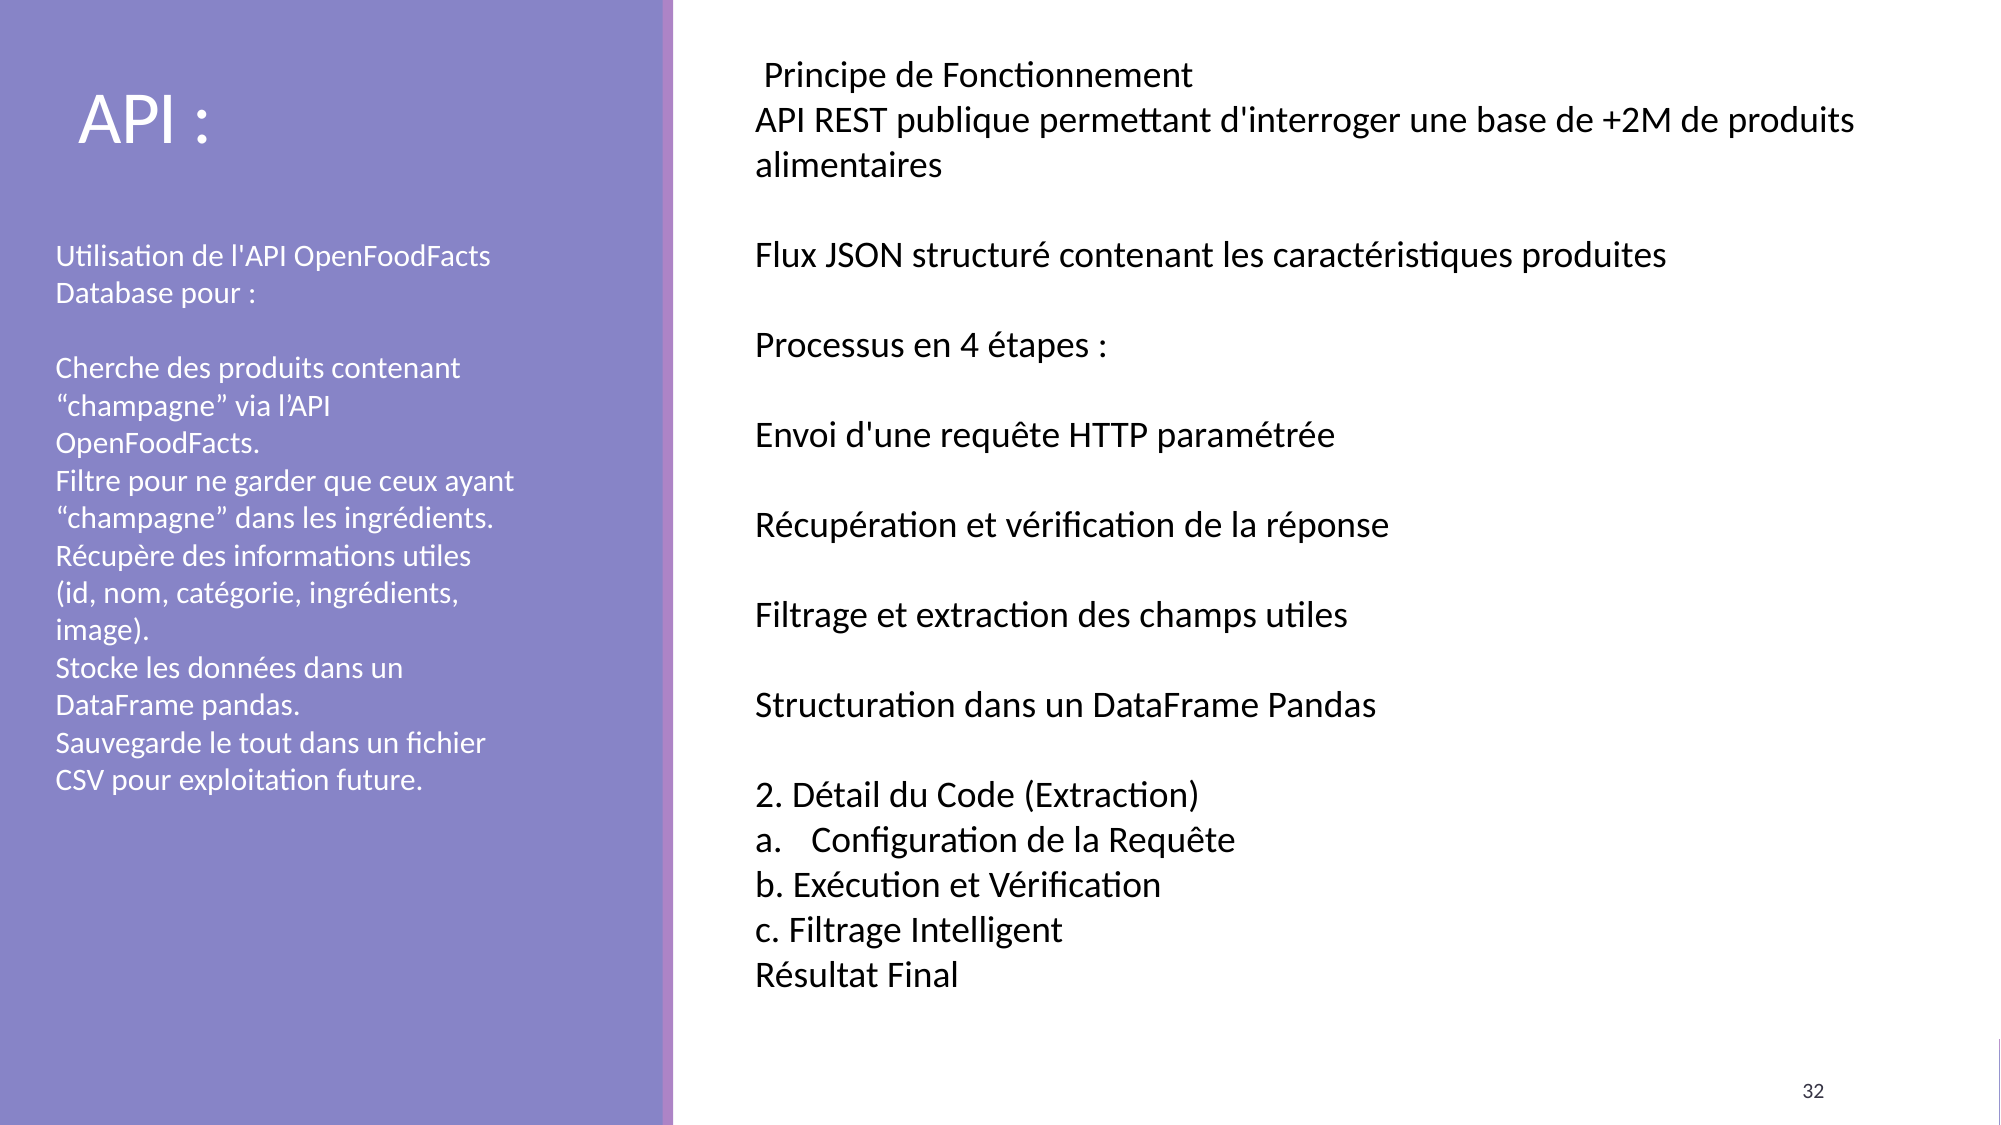

API :
 Principe de Fonctionnement
API REST publique permettant d'interroger une base de +2M de produits alimentaires

Flux JSON structuré contenant les caractéristiques produites

Processus en 4 étapes :

Envoi d'une requête HTTP paramétrée

Récupération et vérification de la réponse

Filtrage et extraction des champs utiles

Structuration dans un DataFrame Pandas

2. Détail du Code (Extraction)
Configuration de la Requête
b. Exécution et Vérification
c. Filtrage Intelligent
Résultat Final
Utilisation de l'API OpenFoodFacts Database pour :

Cherche des produits contenant “champagne” via l’API OpenFoodFacts.
Filtre pour ne garder que ceux ayant “champagne” dans les ingrédients.
Récupère des informations utiles (id, nom, catégorie, ingrédients, image).
Stocke les données dans un DataFrame pandas.
Sauvegarde le tout dans un fichier CSV pour exploitation future.

32